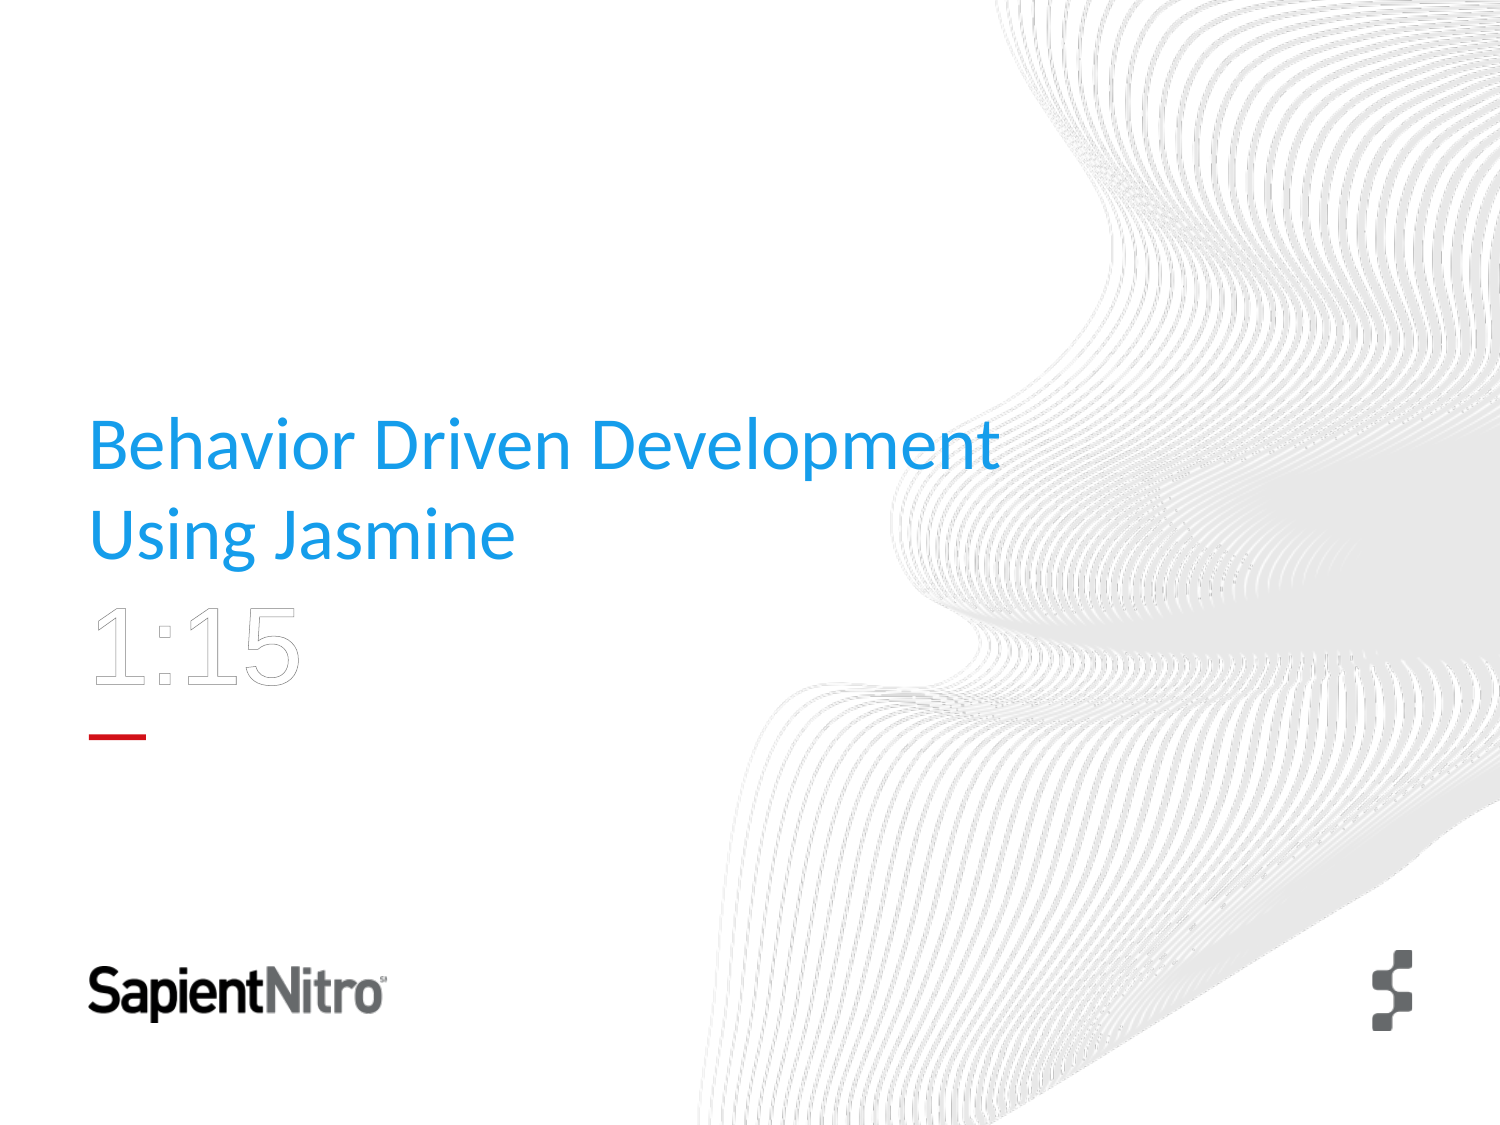

# Behavior Driven Development Using Jasmine
1:15